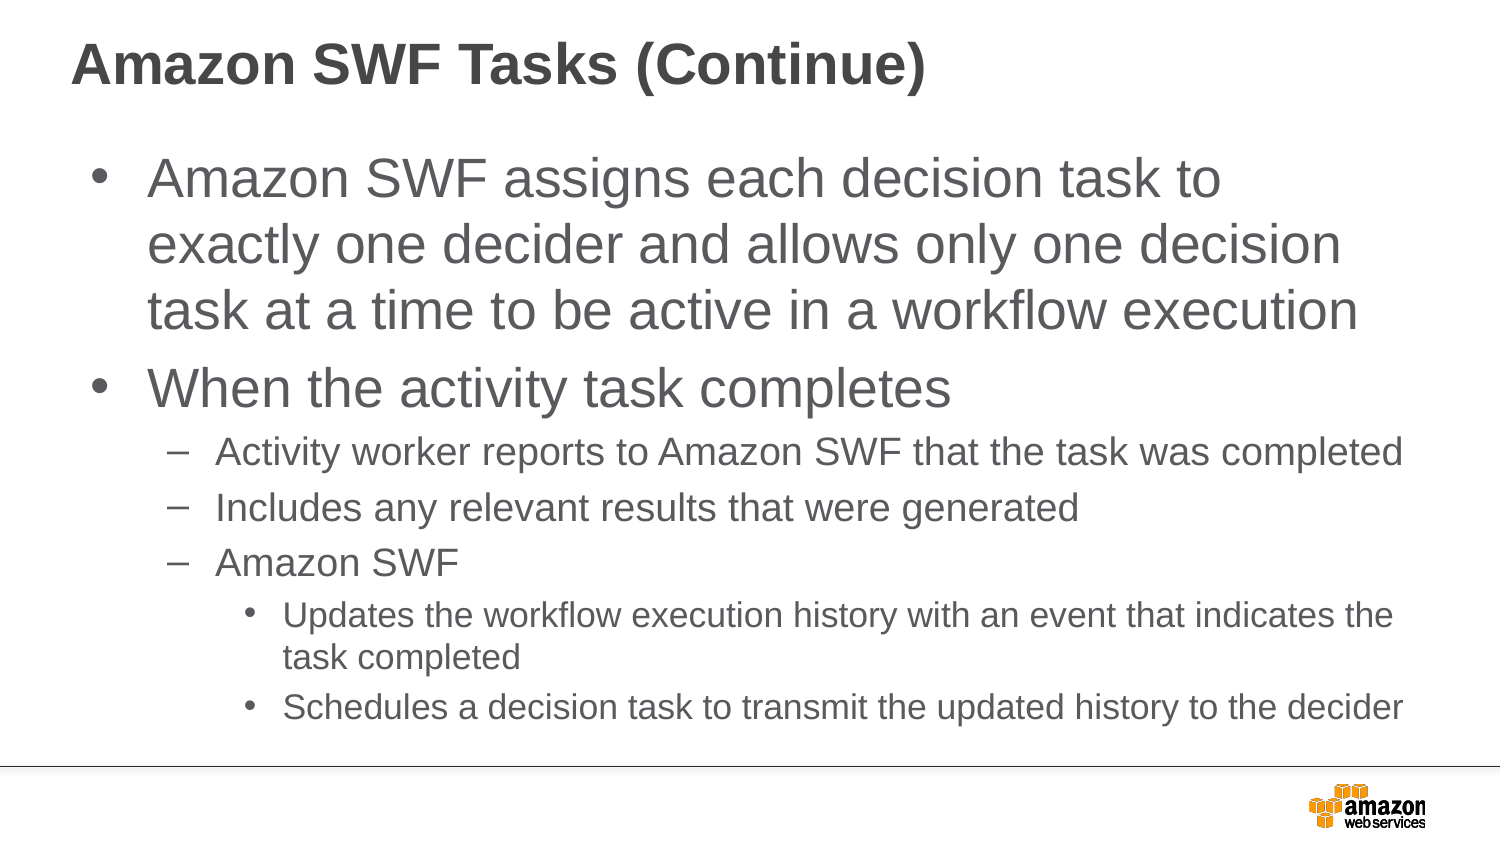

# Amazon SWF Tasks (Continue)
Amazon SWF assigns each decision task to exactly one decider and allows only one decision task at a time to be active in a workflow execution
When the activity task completes
Activity worker reports to Amazon SWF that the task was completed
Includes any relevant results that were generated
Amazon SWF
Updates the workflow execution history with an event that indicates the task completed
Schedules a decision task to transmit the updated history to the decider